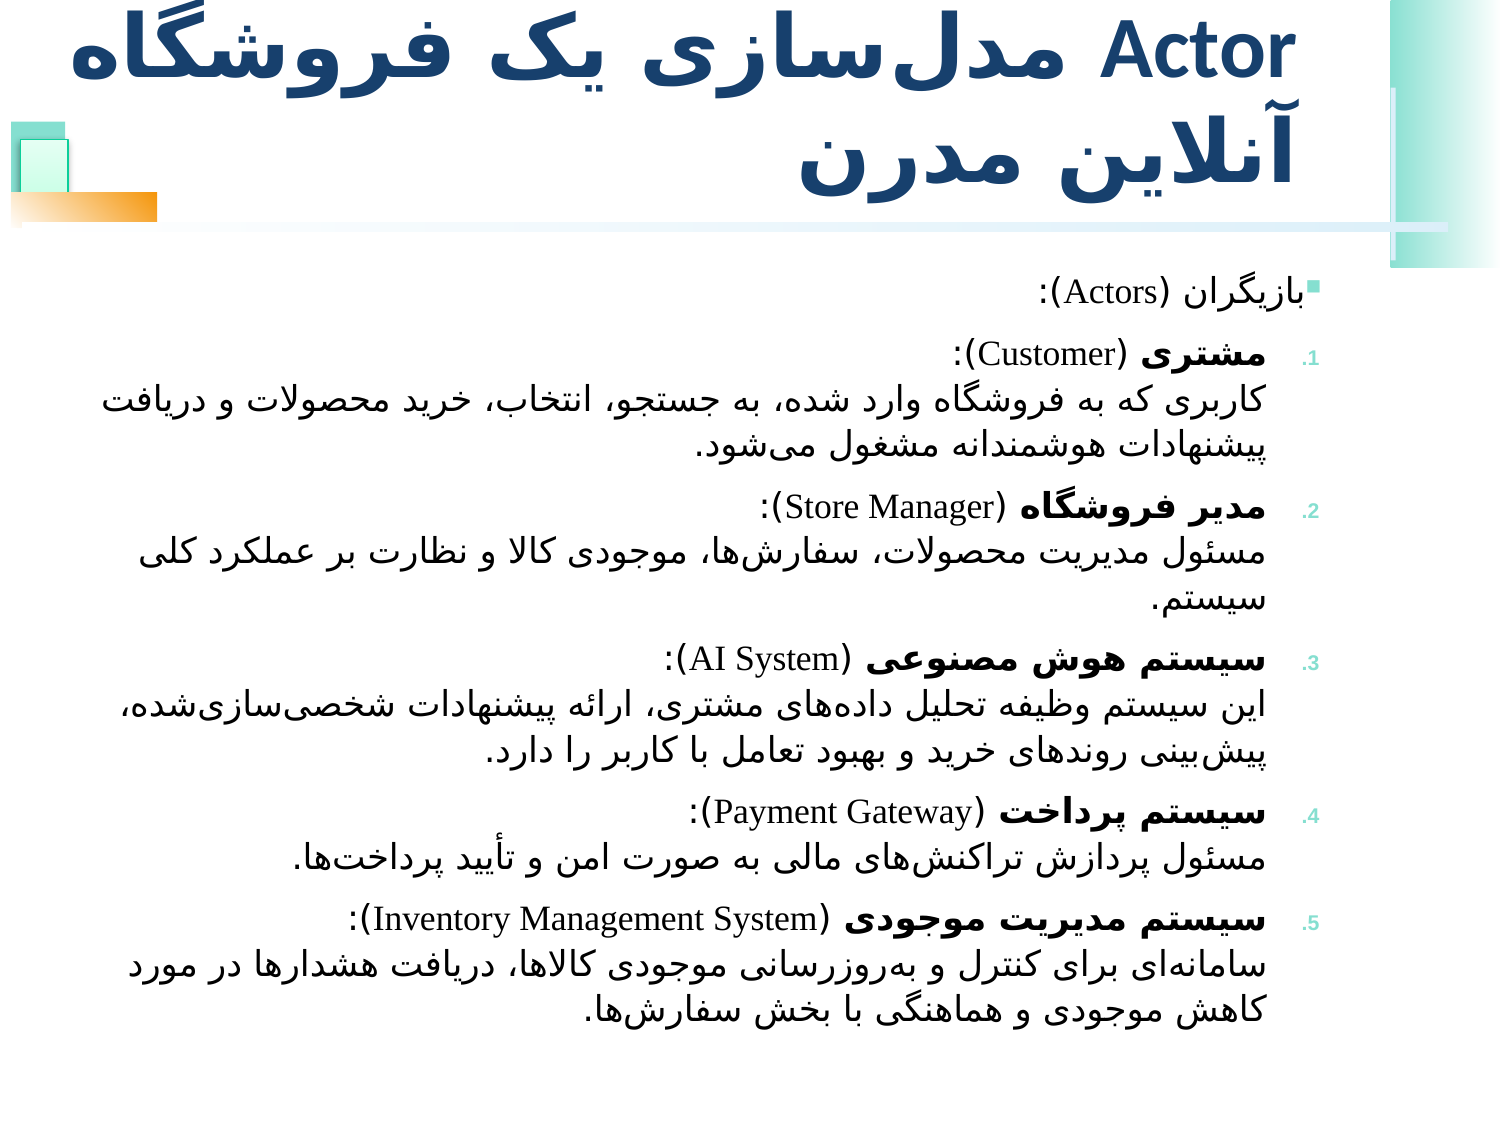

# Actor مدل‌سازی یک فروشگاه آنلاین مدرن
بازیگران (Actors):
مشتری (Customer):
کاربری که به فروشگاه وارد شده، به جستجو، انتخاب، خرید محصولات و دریافت پیشنهادات هوشمندانه مشغول می‌شود.
مدیر فروشگاه (Store Manager):
مسئول مدیریت محصولات، سفارش‌ها، موجودی کالا و نظارت بر عملکرد کلی سیستم.
سیستم هوش مصنوعی (AI System):
این سیستم وظیفه تحلیل داده‌های مشتری، ارائه پیشنهادات شخصی‌سازی‌شده، پیش‌بینی روندهای خرید و بهبود تعامل با کاربر را دارد.
سیستم پرداخت (Payment Gateway):
مسئول پردازش تراکنش‌های مالی به صورت امن و تأیید پرداخت‌ها.
سیستم مدیریت موجودی (Inventory Management System):
سامانه‌ای برای کنترل و به‌روزرسانی موجودی کالاها، دریافت هشدارها در مورد کاهش موجودی و هماهنگی با بخش سفارش‌ها.